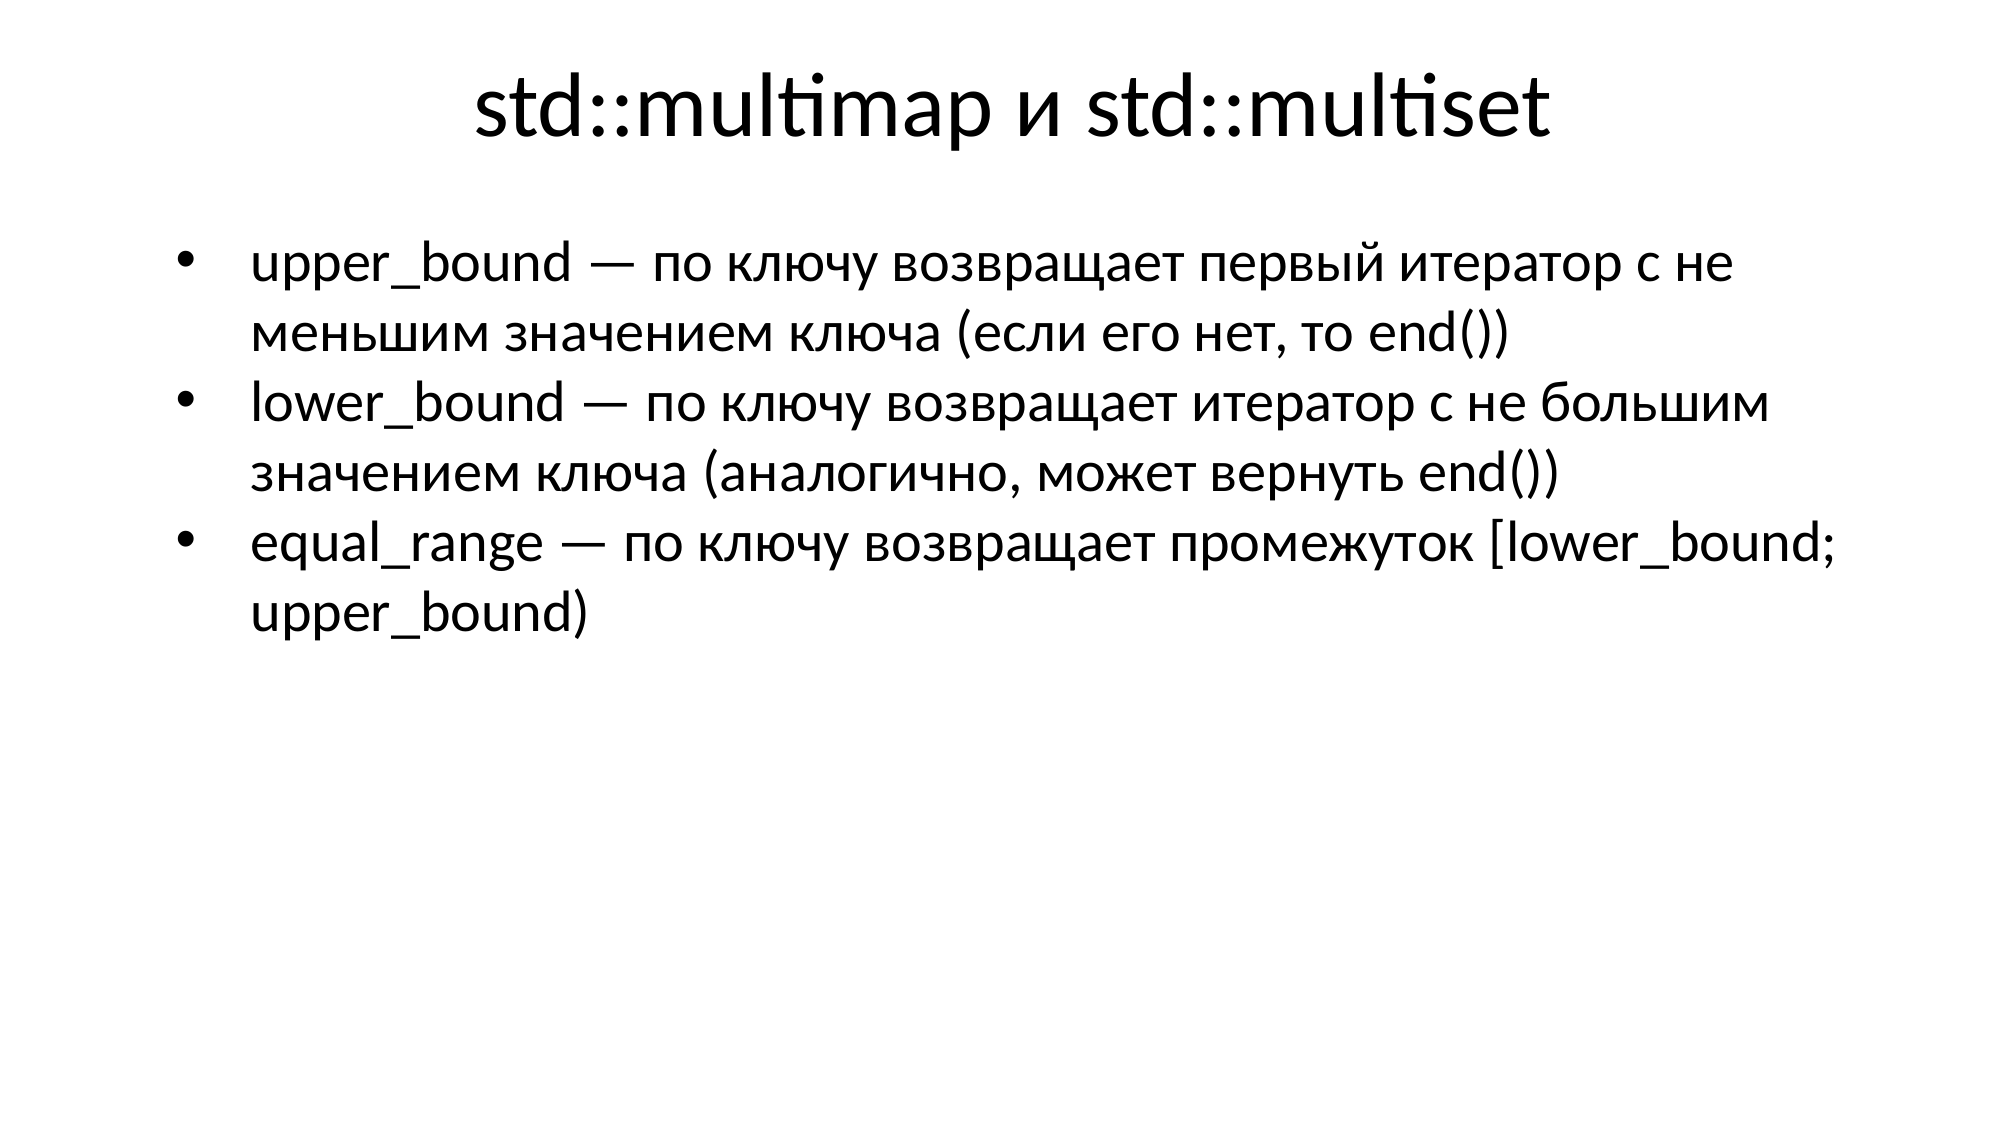

std::multimap и std::multiset
upper_bound — по ключу возвращает первый итератор с не меньшим значением ключа (если его нет, то end())
lower_bound — по ключу возвращает итератор с не большим значением ключа (аналогично, может вернуть end())
equal_range — по ключу возвращает промежуток [lower_bound; upper_bound)